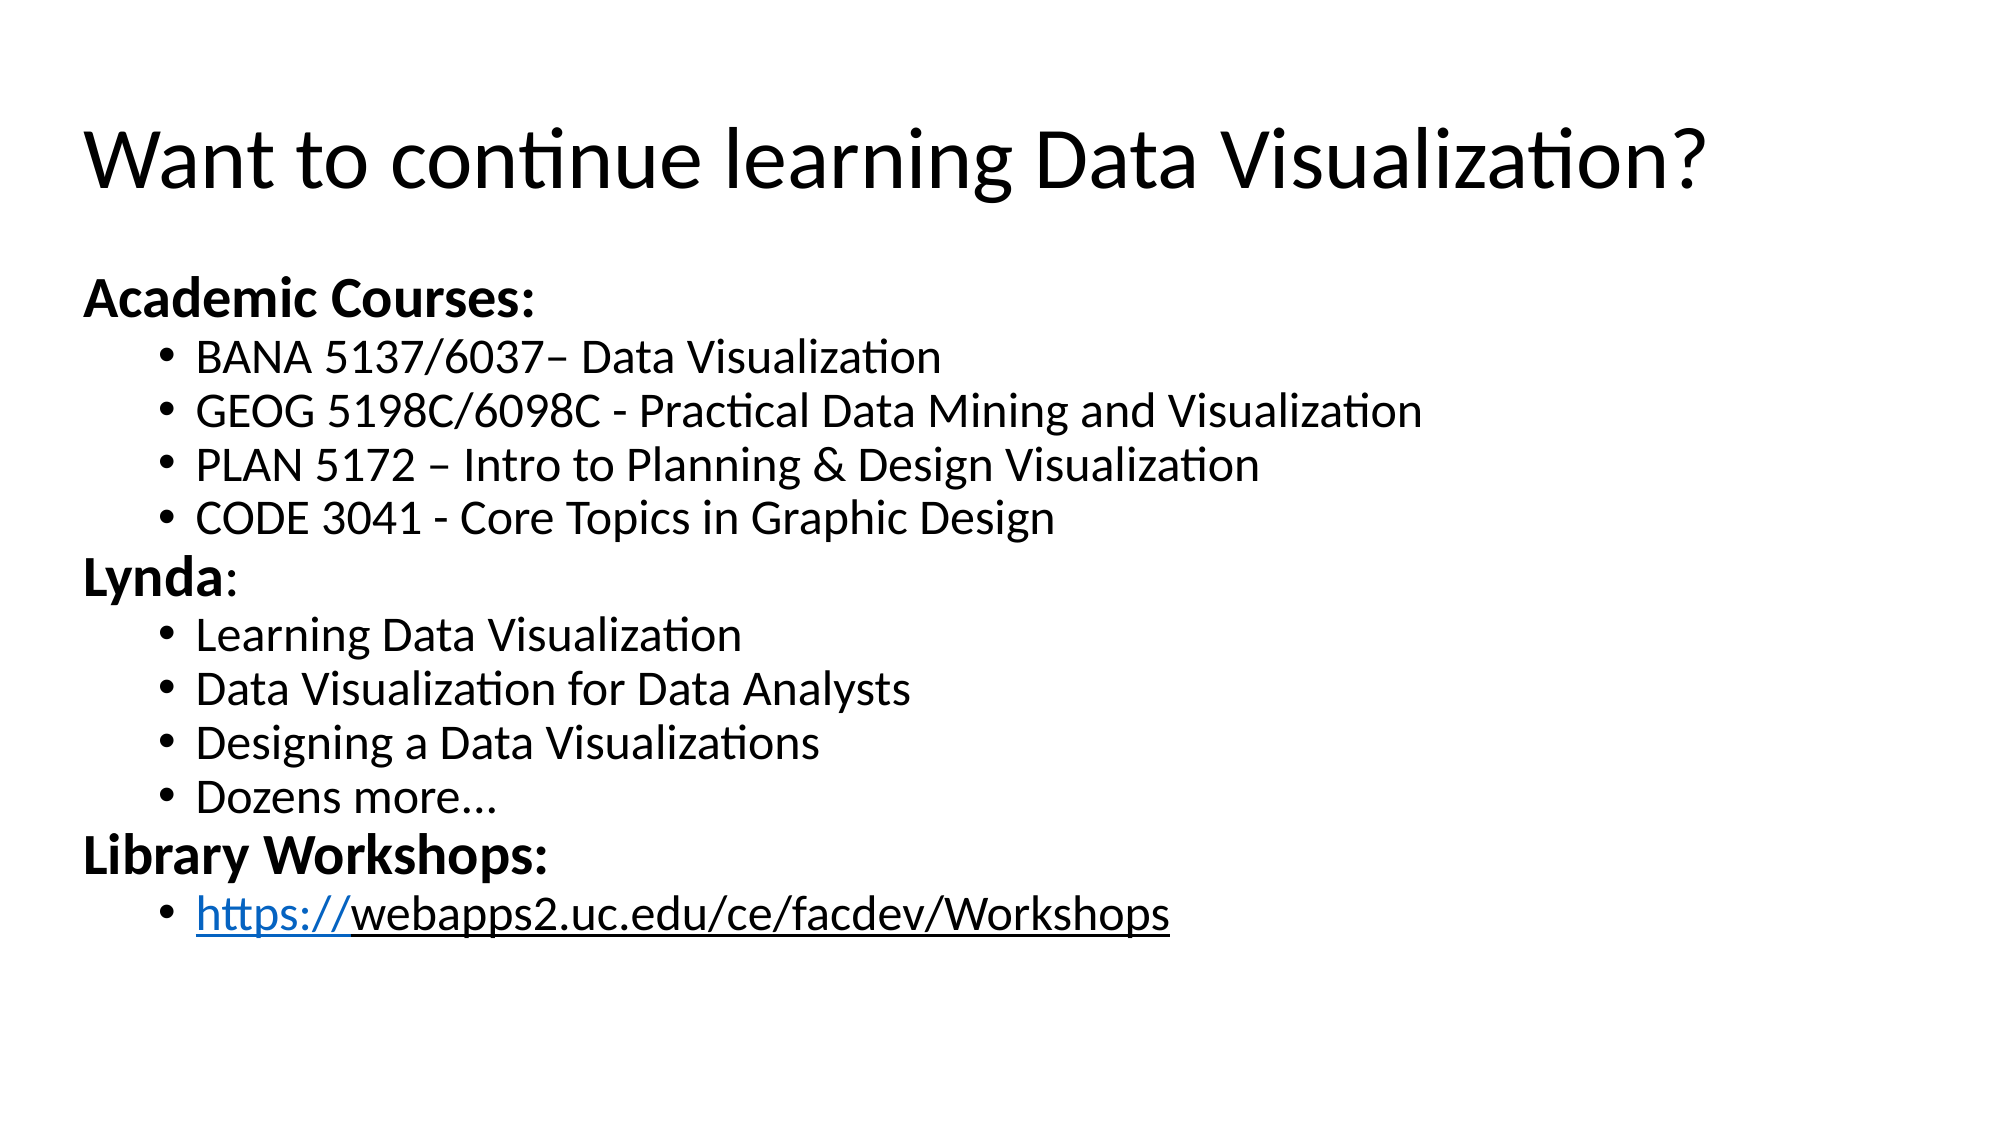

# Want to continue learning Data Visualization?
Academic Courses:
BANA 5137/6037– Data Visualization
GEOG 5198C/6098C - Practical Data Mining and Visualization
PLAN 5172 – Intro to Planning & Design Visualization
CODE 3041 - Core Topics in Graphic Design
Lynda:
Learning Data Visualization
Data Visualization for Data Analysts
Designing a Data Visualizations
Dozens more...
Library Workshops:
https://webapps2.uc.edu/ce/facdev/Workshops